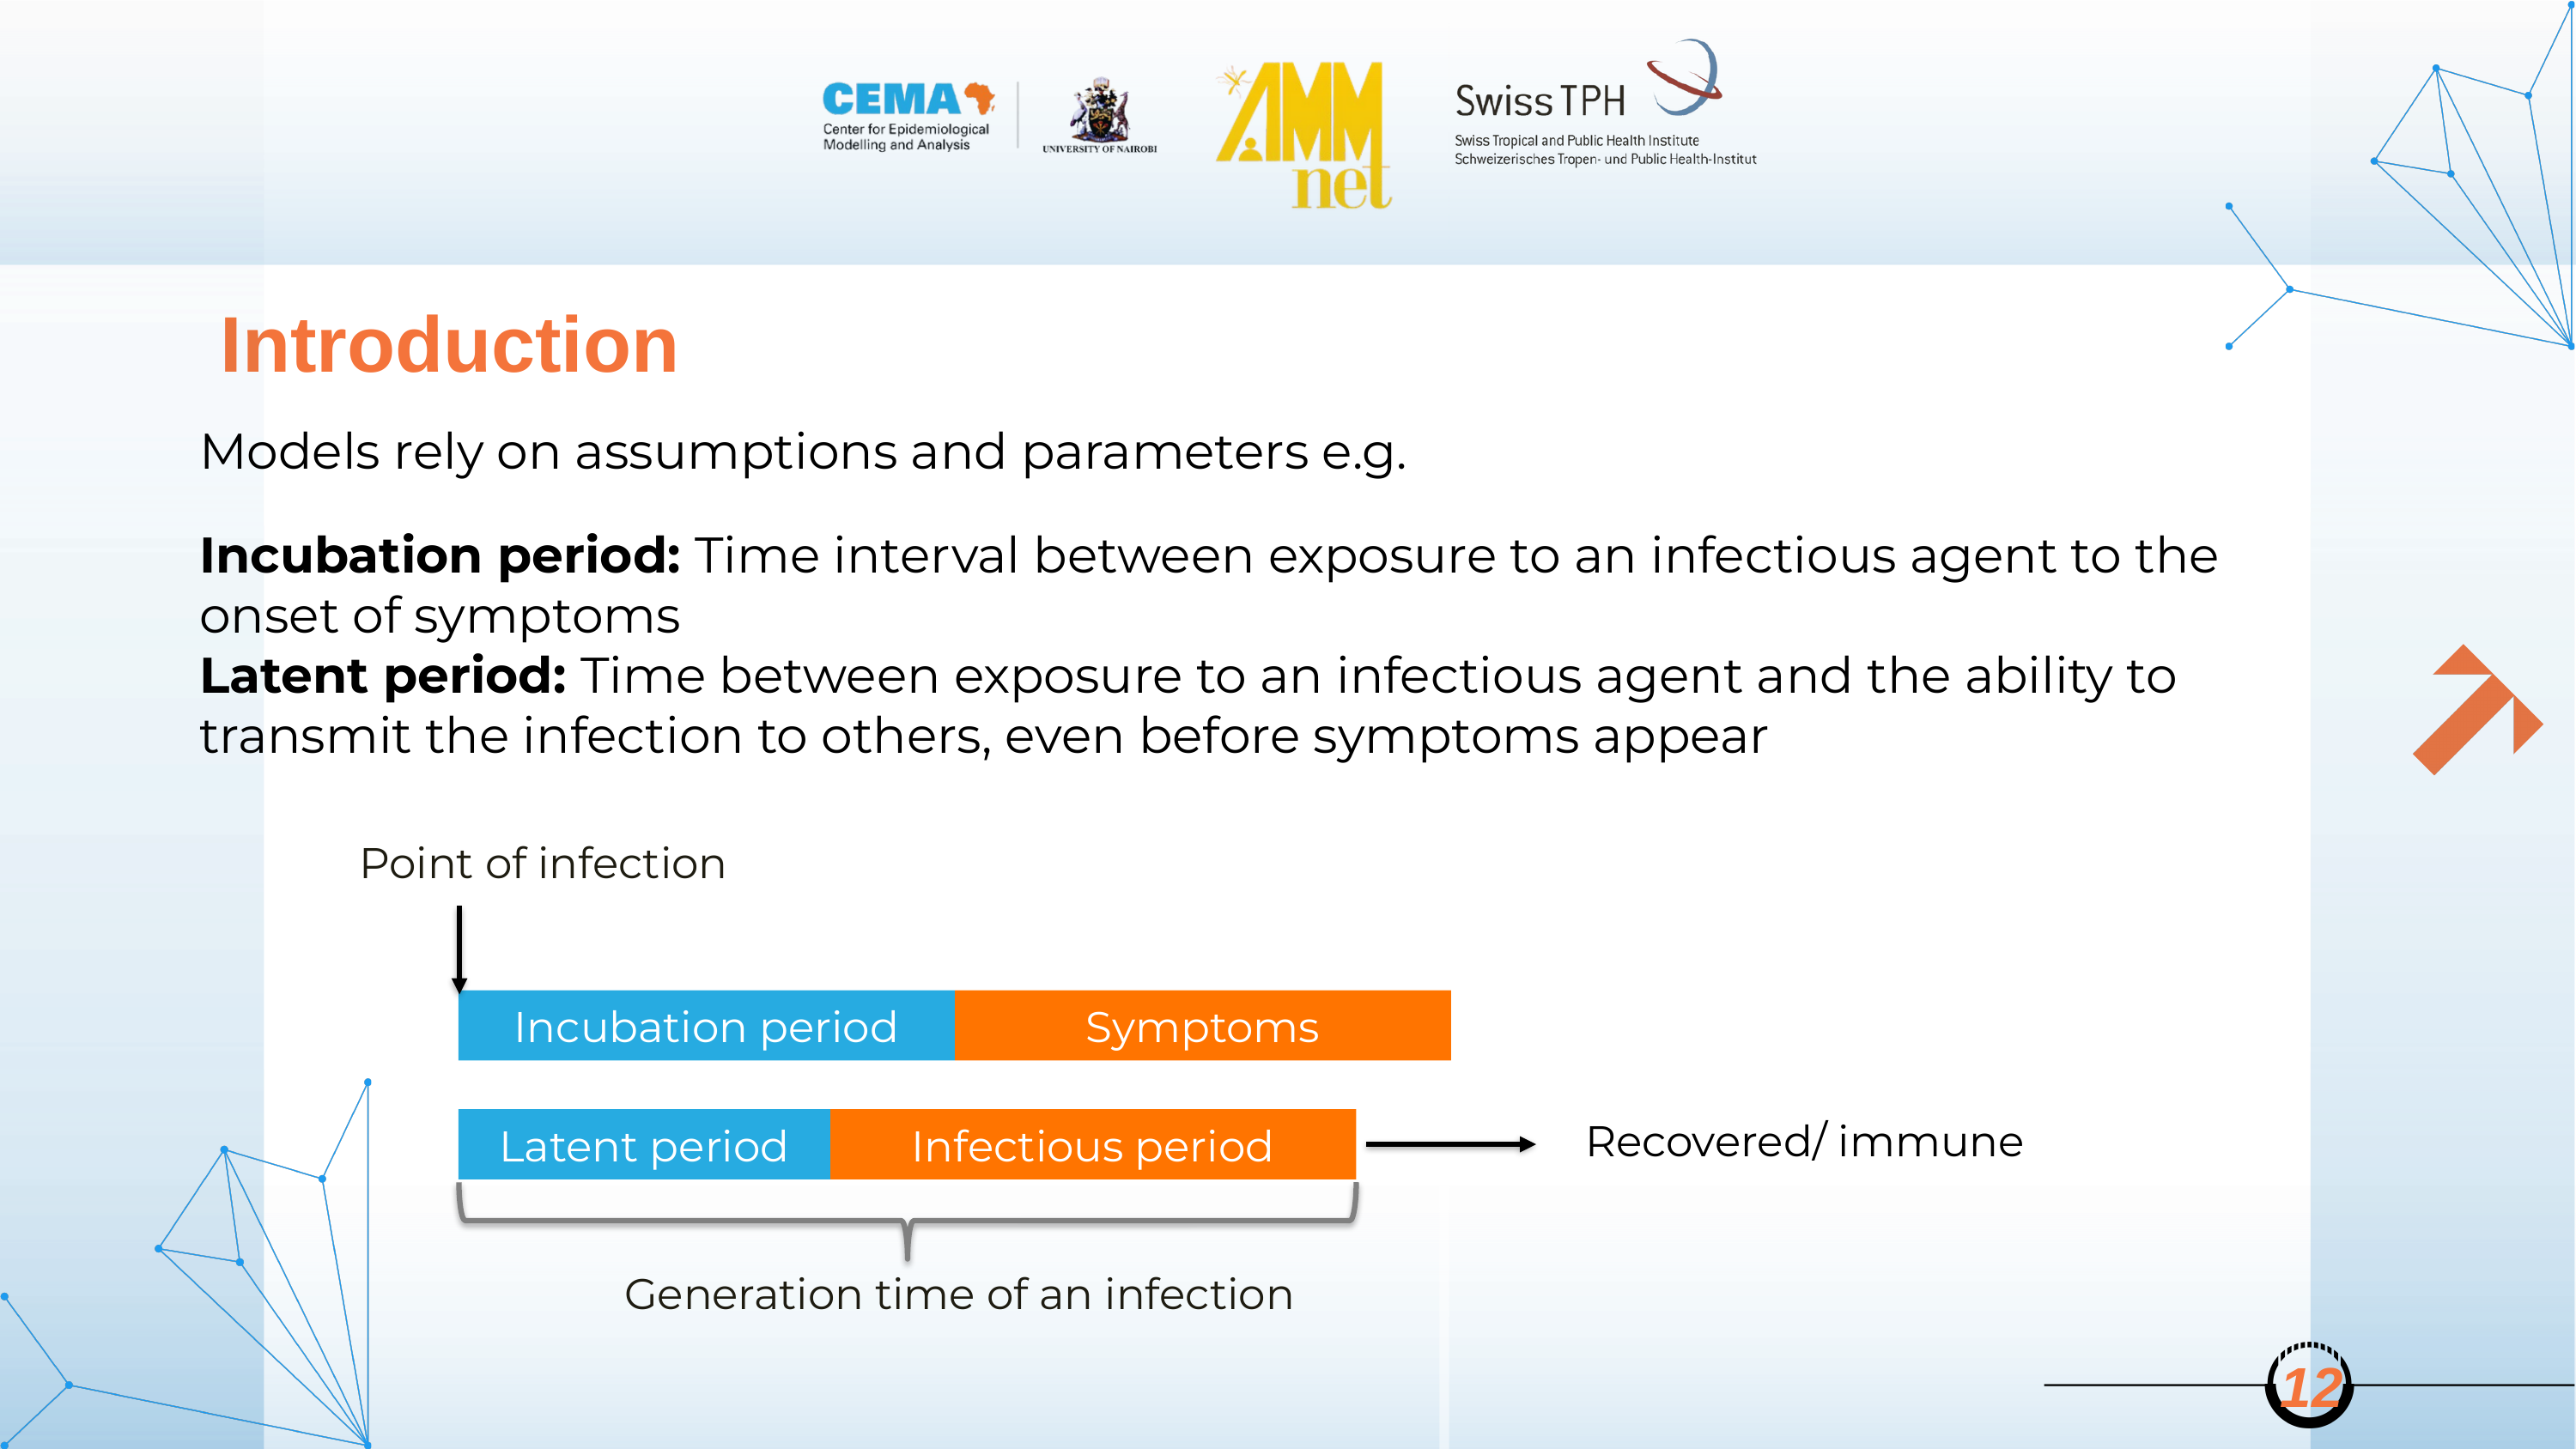

Introduction

Models rely on assumptions and parameters e.g.

Incubation period: Time interval between exposure to an infectious agent to the onset of symptoms
Latent period: Time between exposure to an infectious agent and the ability to transmit the infection to others, even before symptoms appear

Point of infection
Incubation period
Symptoms
Latent period
Infectious period
Generation time of an infection
Recovered/ immune

12